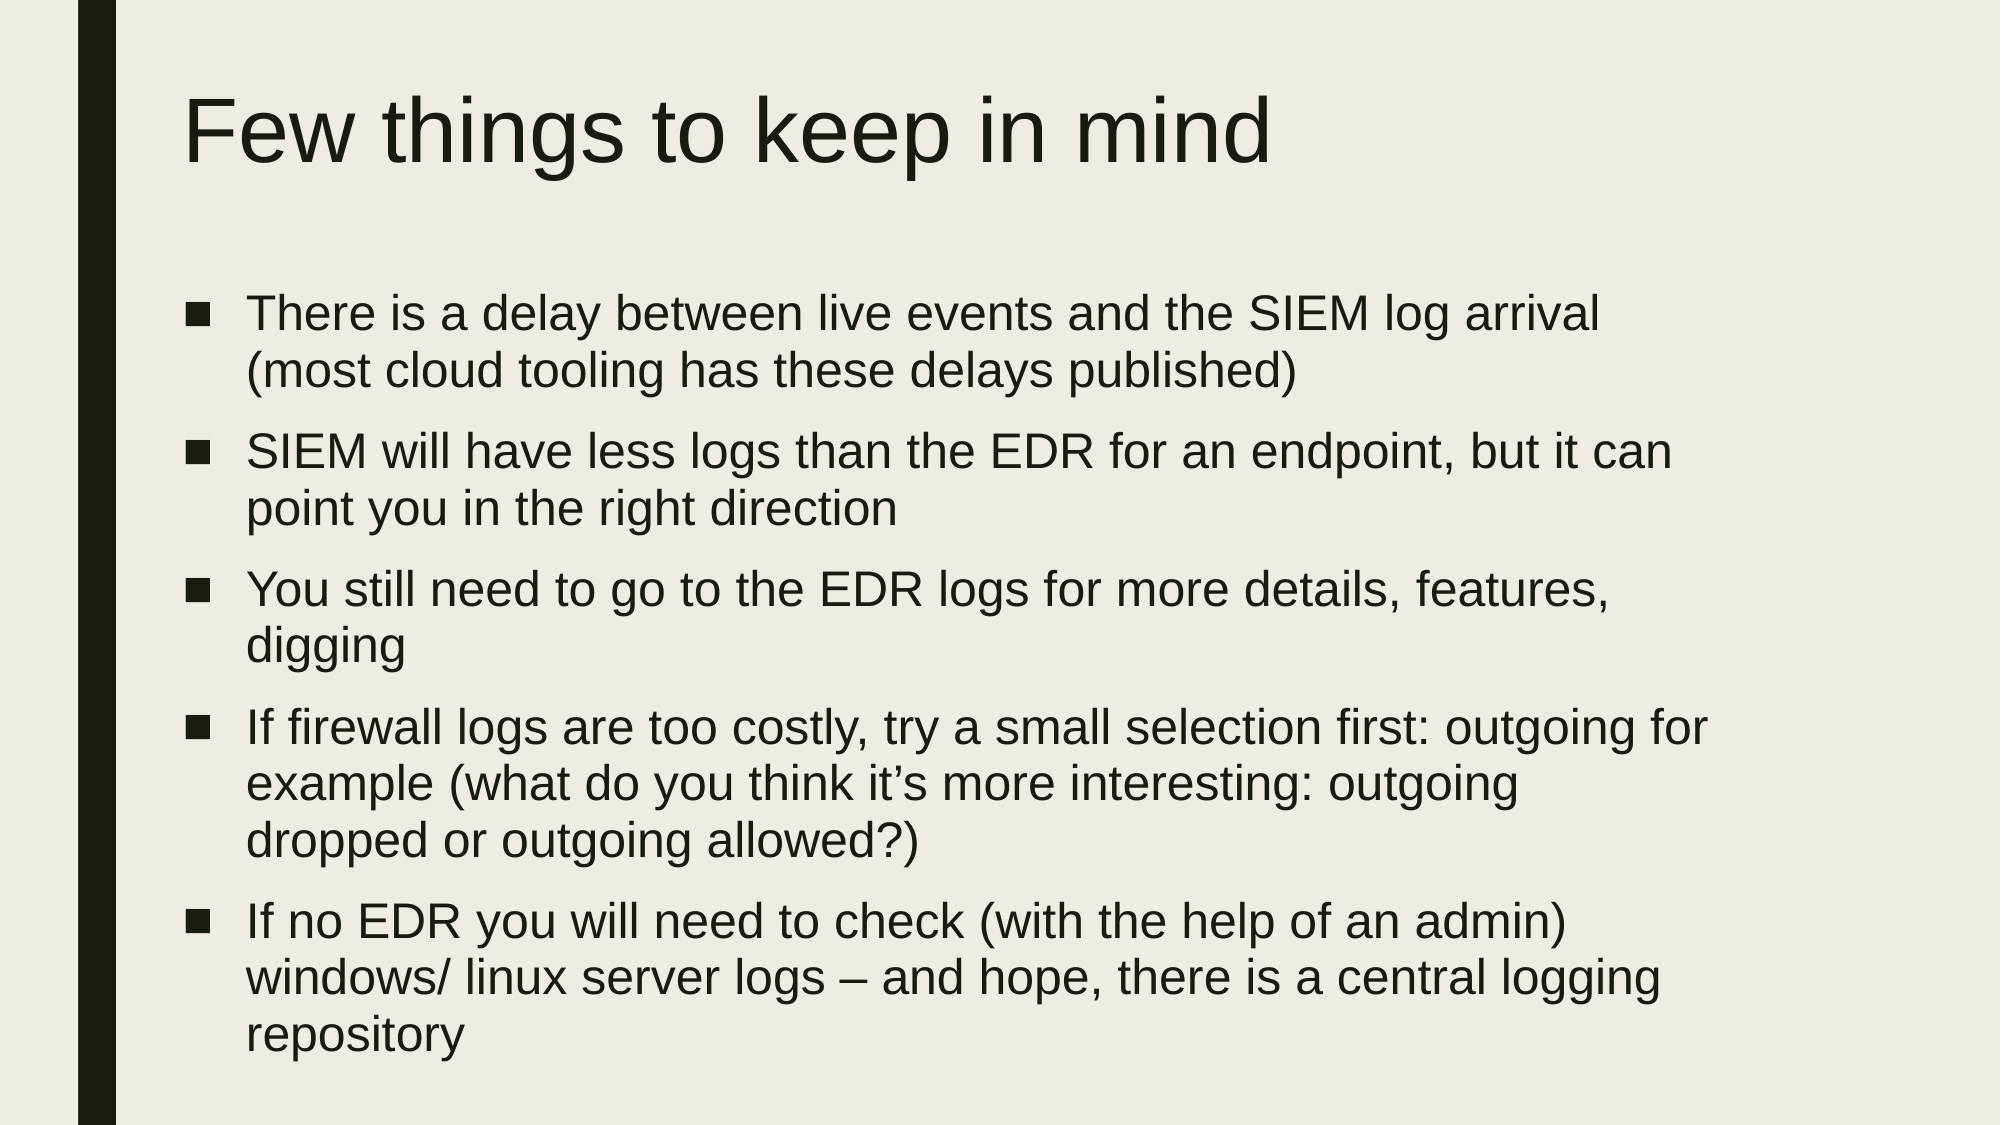

# Few things to keep in mind
There is a delay between live events and the SIEM log arrival (most cloud tooling has these delays published)
SIEM will have less logs than the EDR for an endpoint, but it can point you in the right direction
You still need to go to the EDR logs for more details, features, digging
If firewall logs are too costly, try a small selection first: outgoing for example (what do you think it’s more interesting: outgoing dropped or outgoing allowed?)
If no EDR you will need to check (with the help of an admin) windows/ linux server logs – and hope, there is a central logging repository